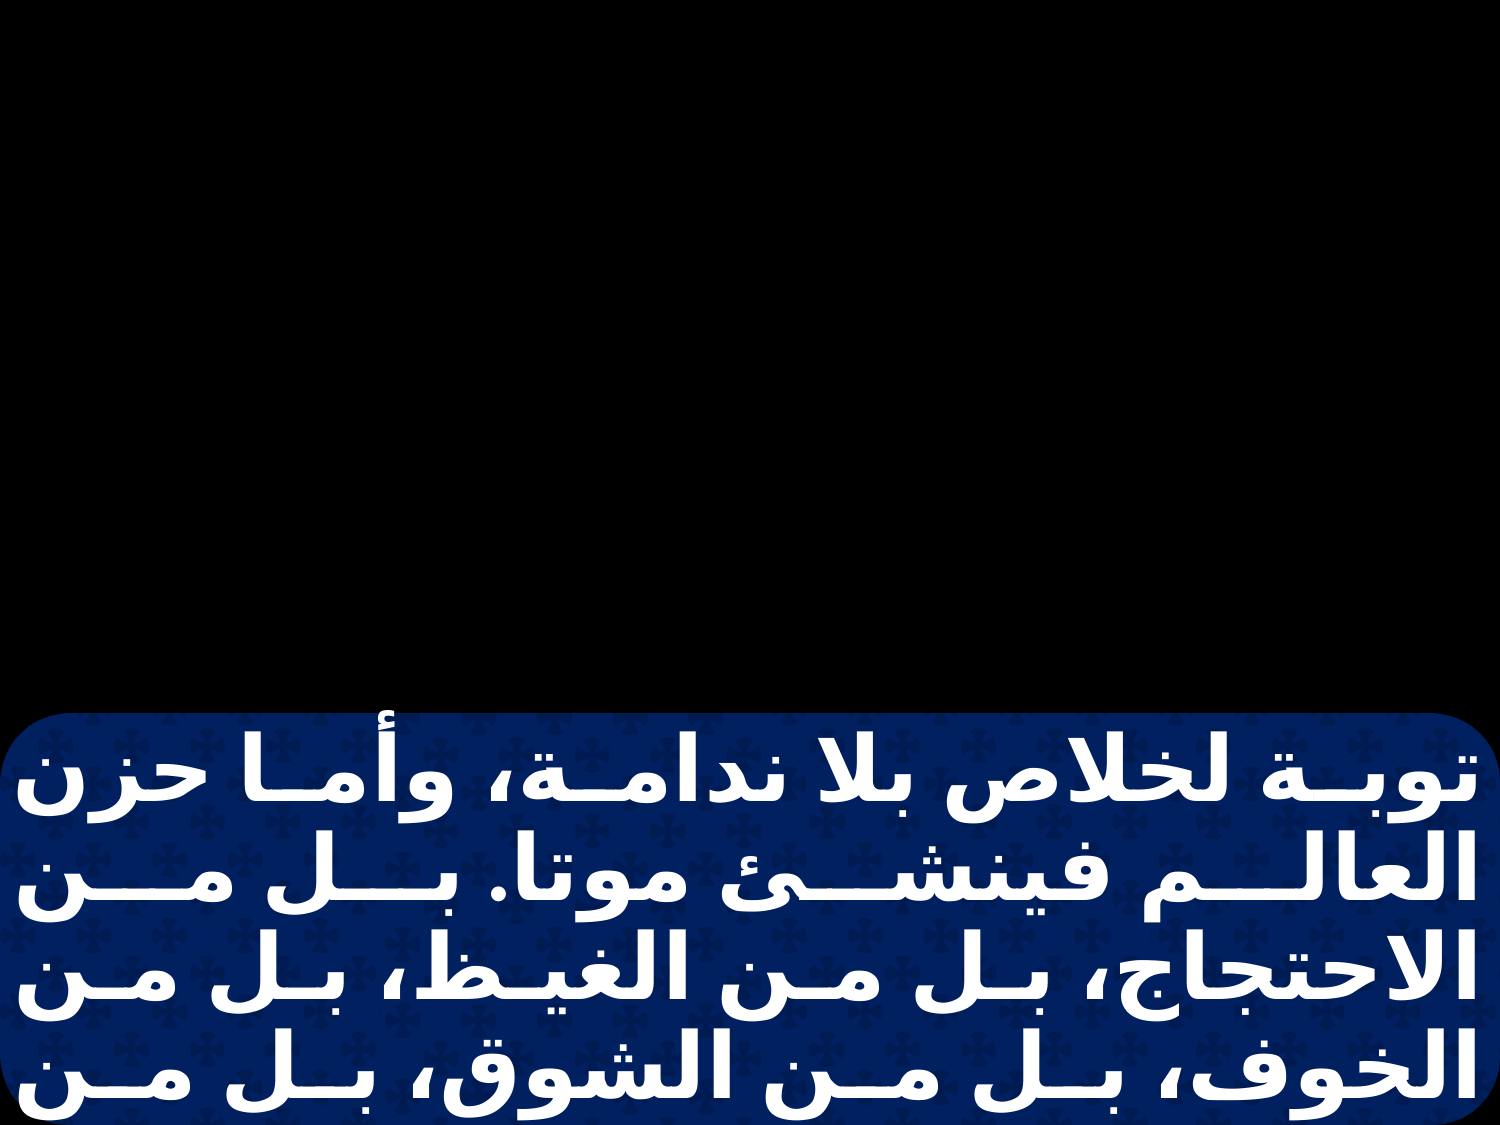

توبة لخلاص بلا ندامة، وأما حزن العالم فينشئ موتا. بل من الاحتجاج، بل من الغيظ، بل من الخوف، بل من الشوق، بل من الغيرة، بل من الانتقام. وقد أظهرتم أنفسكم في كل شيء أنكم